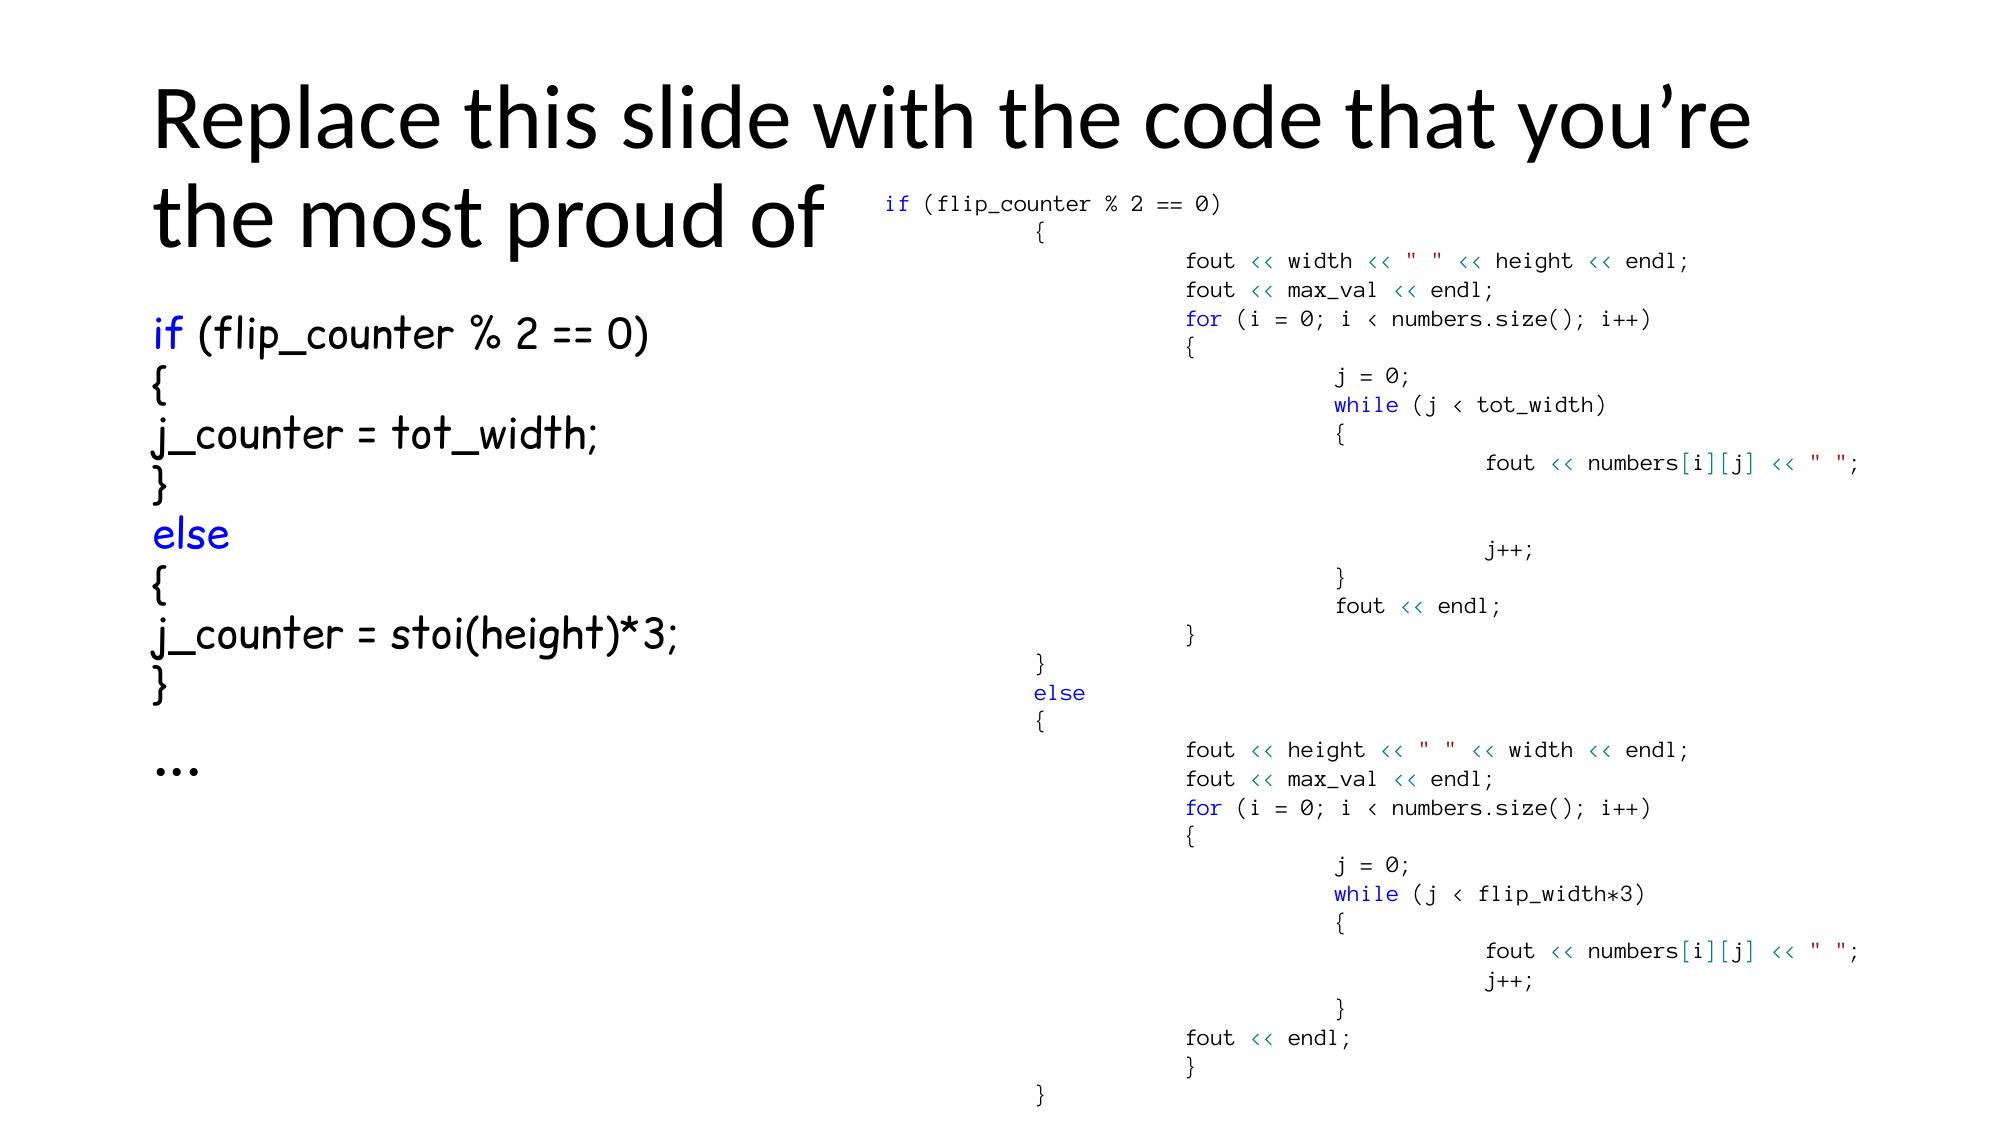

Replace this slide with the code that you’re the most proud of
if (flip_counter % 2 == 0)
	{
		fout << width << " " << height << endl;
		fout << max_val << endl;
		for (i = 0; i < numbers.size(); i++)
		{
			j = 0;
			while (j < tot_width)
			{
				fout << numbers[i][j] << " ";

				j++;
			}
			fout << endl;
		}
	}
	else
	{
		fout << height << " " << width << endl;
		fout << max_val << endl;
		for (i = 0; i < numbers.size(); i++)
		{
			j = 0;
			while (j < flip_width*3)
			{
				fout << numbers[i][j] << " ";
				j++;
			}
		fout << endl;
		}
	}
if (flip_counter % 2 == 0)
{
j_counter = tot_width;
}
else
{
j_counter = stoi(height)*3;
}
...